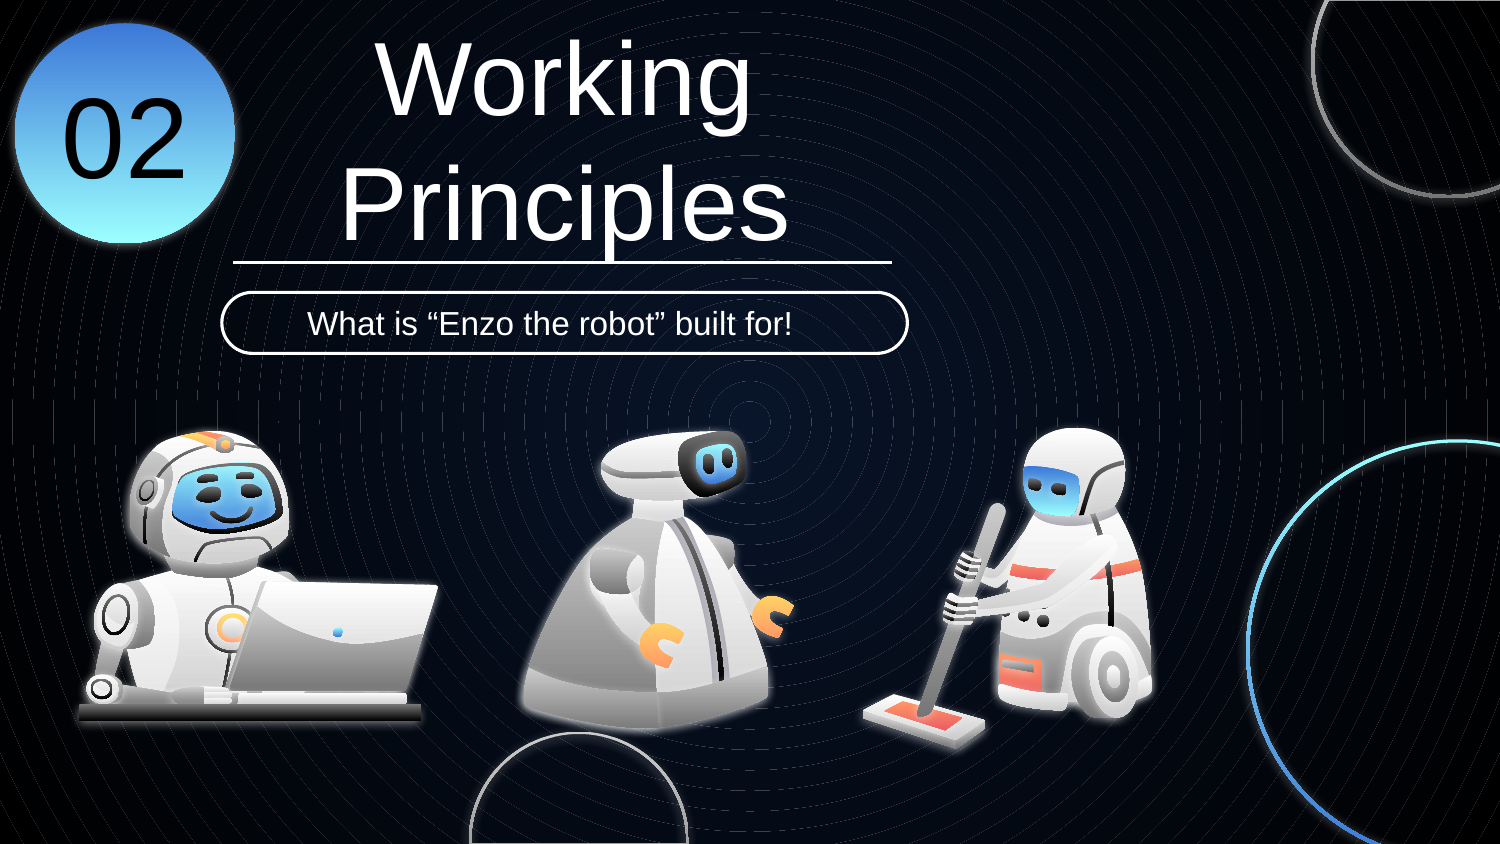

# Working Principles

02
What is “Enzo the robot” built for!